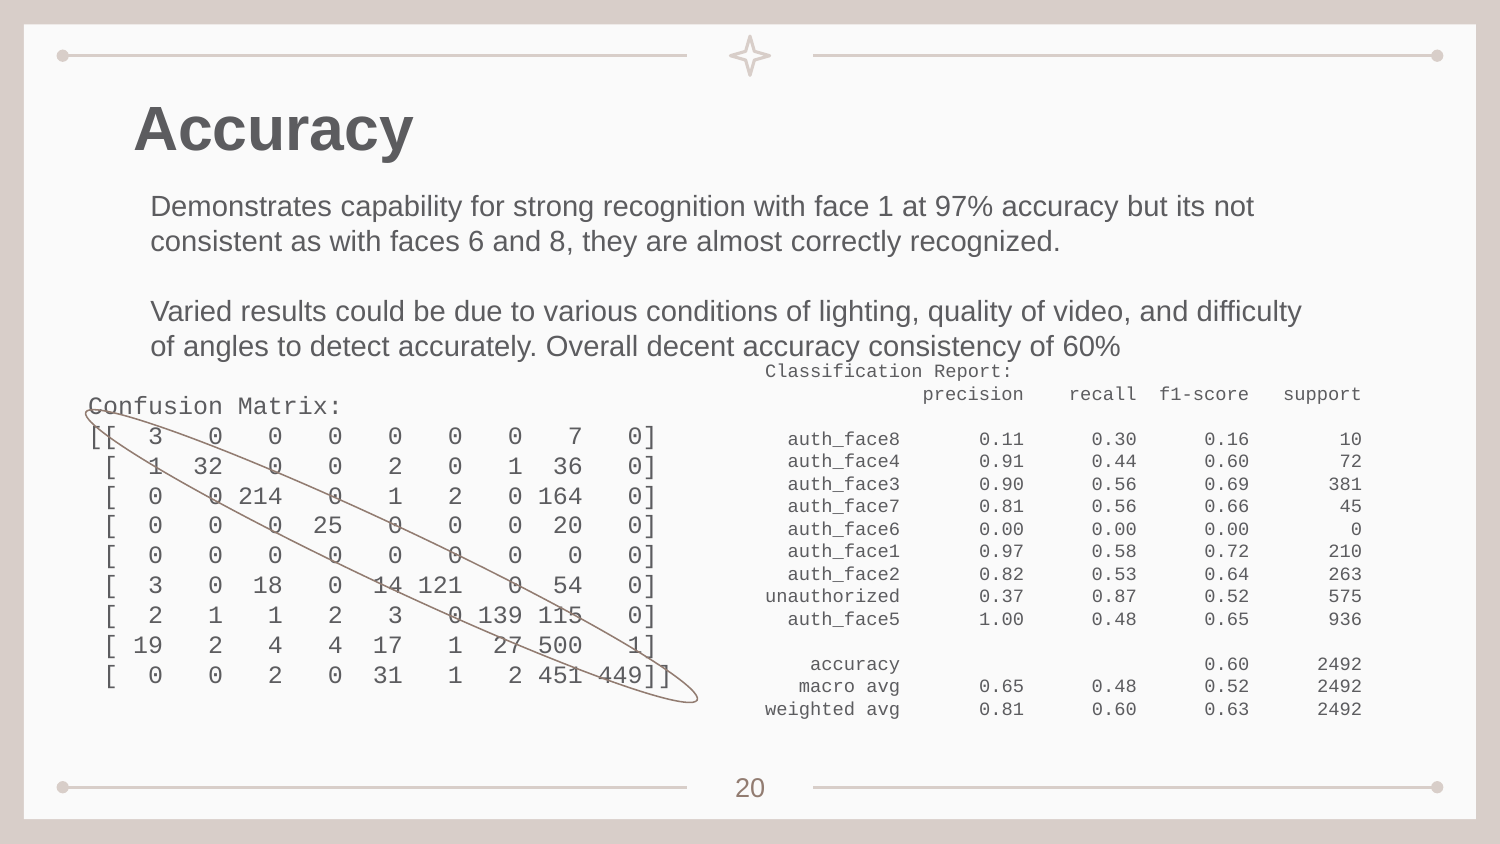

# Accuracy
Demonstrates capability for strong recognition with face 1 at 97% accuracy but its not consistent as with faces 6 and 8, they are almost correctly recognized.

Varied results could be due to various conditions of lighting, quality of video, and difficulty of angles to detect accurately. Overall decent accuracy consistency of 60%
Classification Report:
              precision    recall  f1-score   support

  auth_face8       0.11      0.30      0.16        10
  auth_face4       0.91      0.44      0.60        72
  auth_face3       0.90      0.56      0.69       381
  auth_face7       0.81      0.56      0.66        45
  auth_face6       0.00      0.00      0.00         0
  auth_face1       0.97      0.58      0.72       210
  auth_face2       0.82      0.53      0.64       263
unauthorized       0.37      0.87      0.52       575
  auth_face5       1.00      0.48      0.65       936

    accuracy                           0.60      2492
   macro avg       0.65      0.48      0.52      2492
weighted avg       0.81      0.60      0.63      2492
Confusion Matrix:
[[  3   0   0   0   0   0   0   7   0]
 [  1  32   0   0   2   0   1  36   0]
 [  0   0 214   0   1   2   0 164   0]
 [  0   0   0  25   0   0   0  20   0]
 [  0   0   0   0   0   0   0   0   0]
 [  3   0  18   0  14 121   0  54   0]
 [  2   1   1   2   3   0 139 115   0]
 [ 19   2   4   4  17   1  27 500   1]
 [  0   0   2   0  31   1   2 451 449]]

20